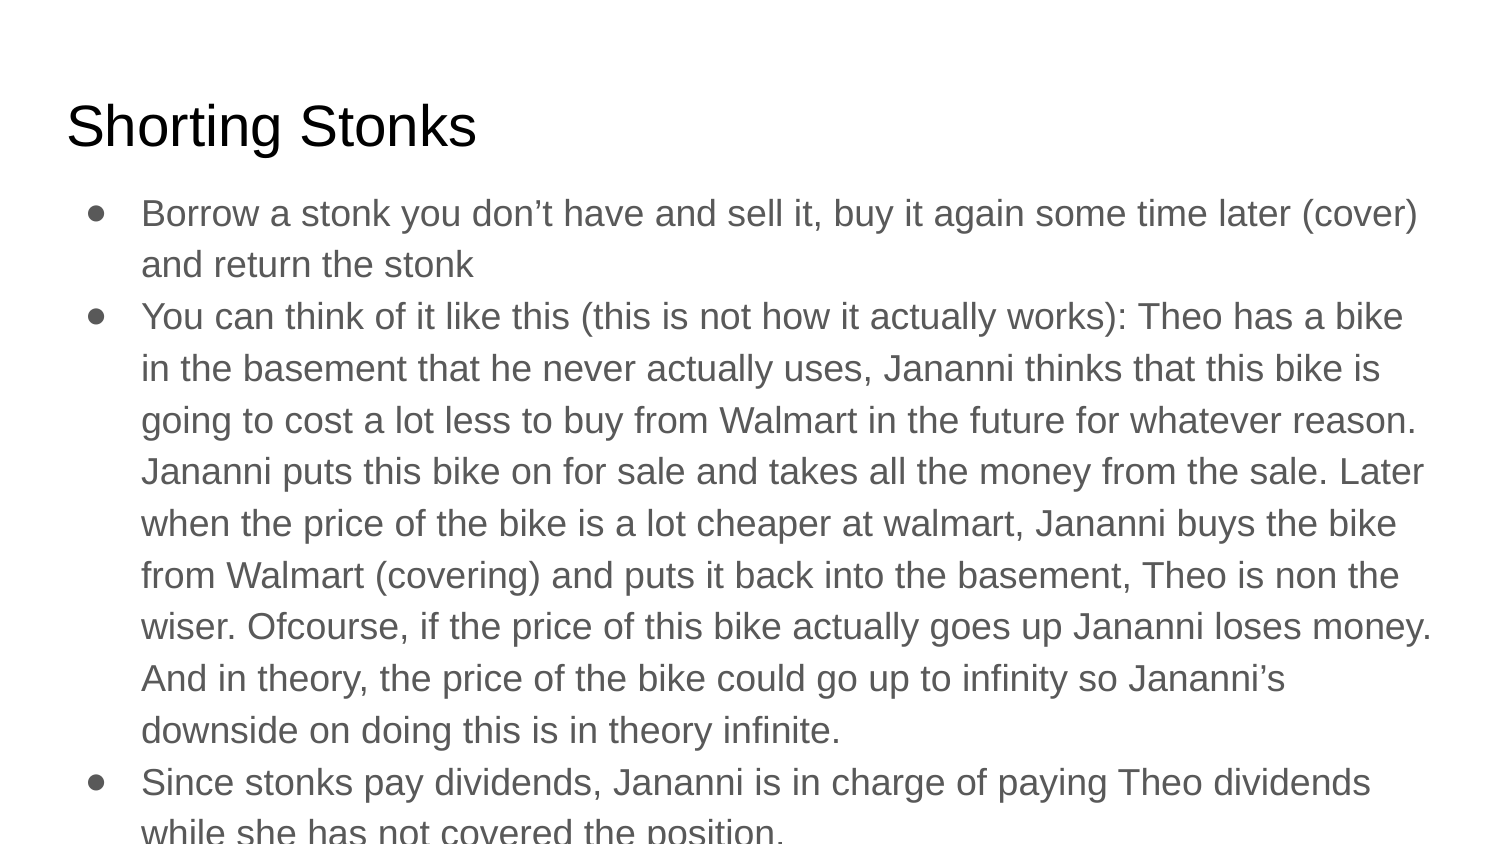

# Shorting Stonks
Borrow a stonk you don’t have and sell it, buy it again some time later (cover) and return the stonk
You can think of it like this (this is not how it actually works): Theo has a bike in the basement that he never actually uses, Jananni thinks that this bike is going to cost a lot less to buy from Walmart in the future for whatever reason. Jananni puts this bike on for sale and takes all the money from the sale. Later when the price of the bike is a lot cheaper at walmart, Jananni buys the bike from Walmart (covering) and puts it back into the basement, Theo is non the wiser. Ofcourse, if the price of this bike actually goes up Jananni loses money. And in theory, the price of the bike could go up to infinity so Jananni’s downside on doing this is in theory infinite.
Since stonks pay dividends, Jananni is in charge of paying Theo dividends while she has not covered the position.